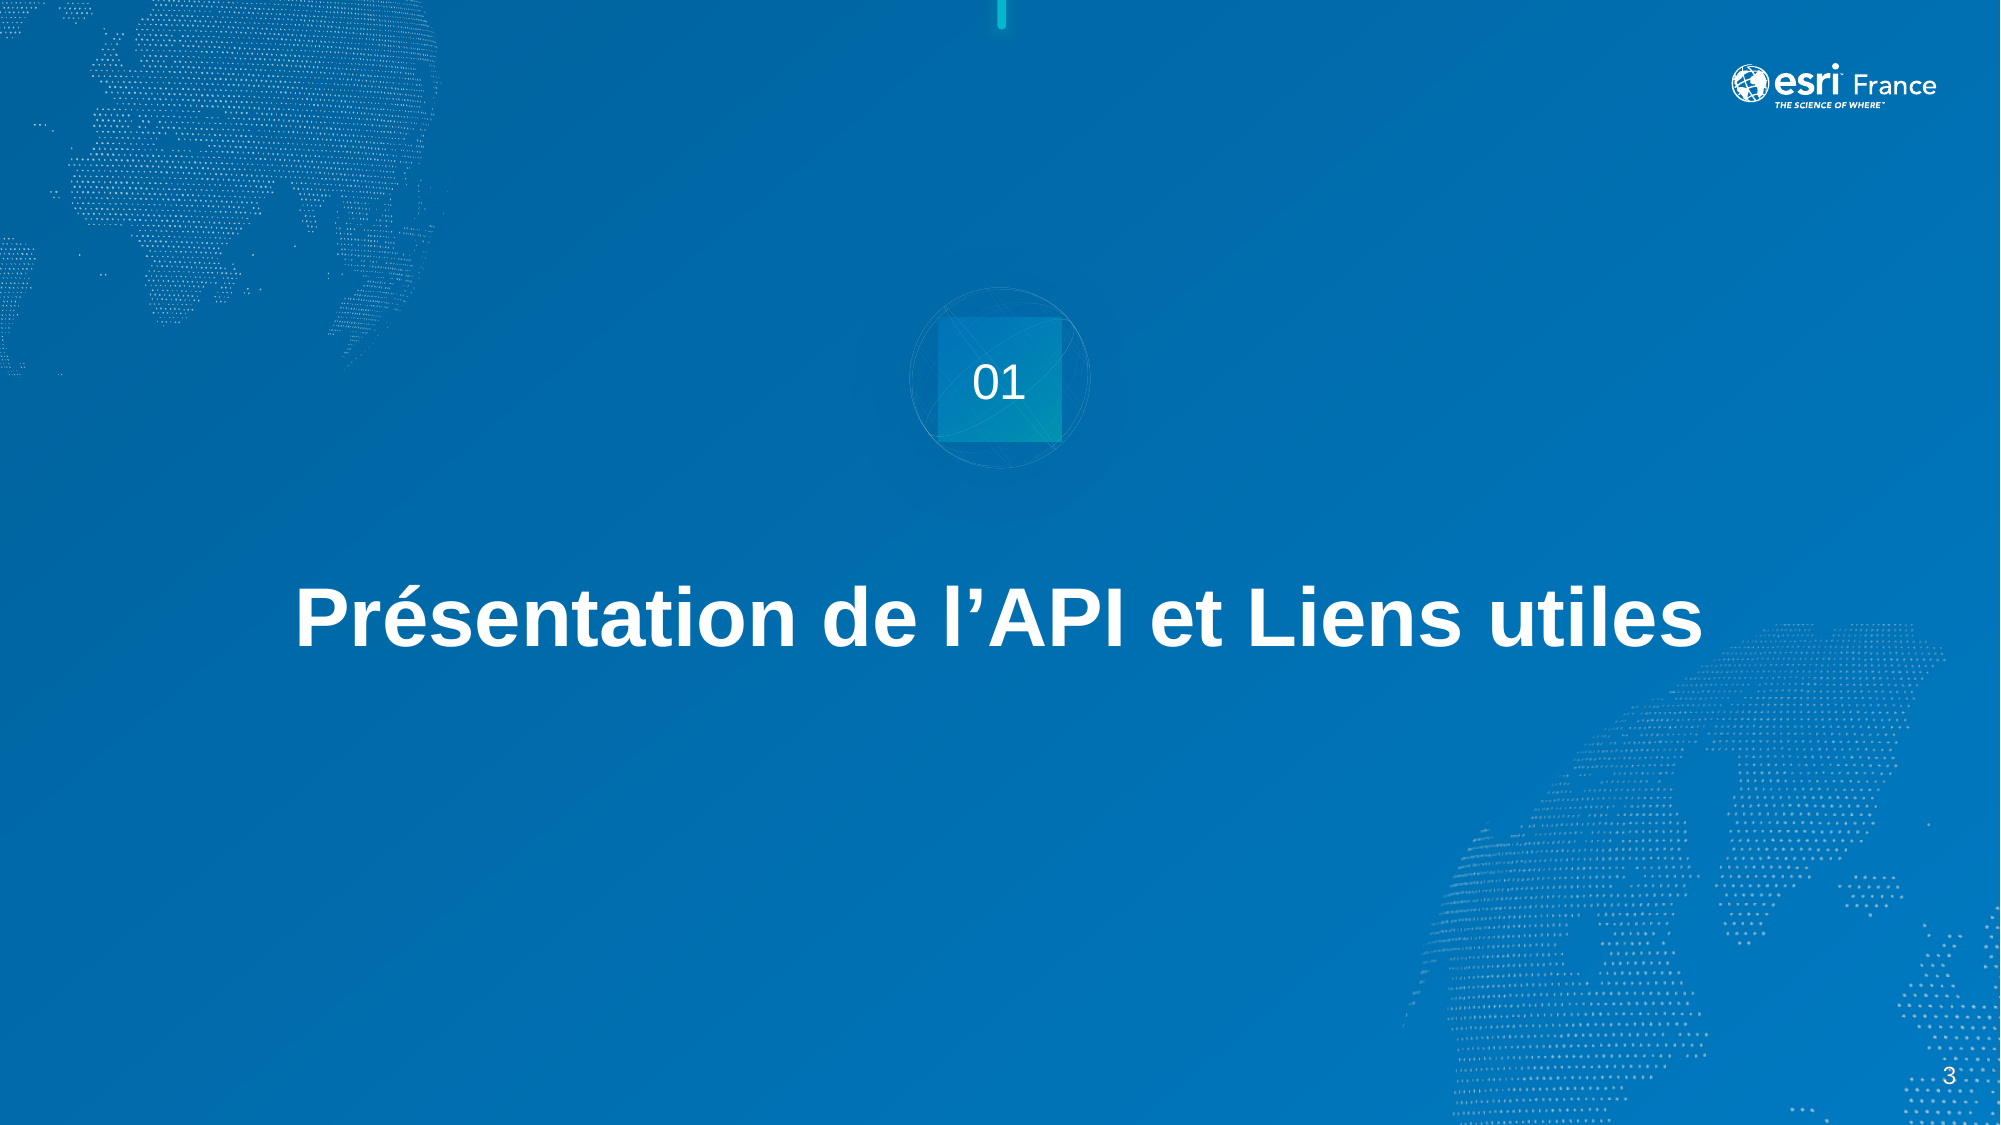

01
# Présentation de l’API et Liens utiles